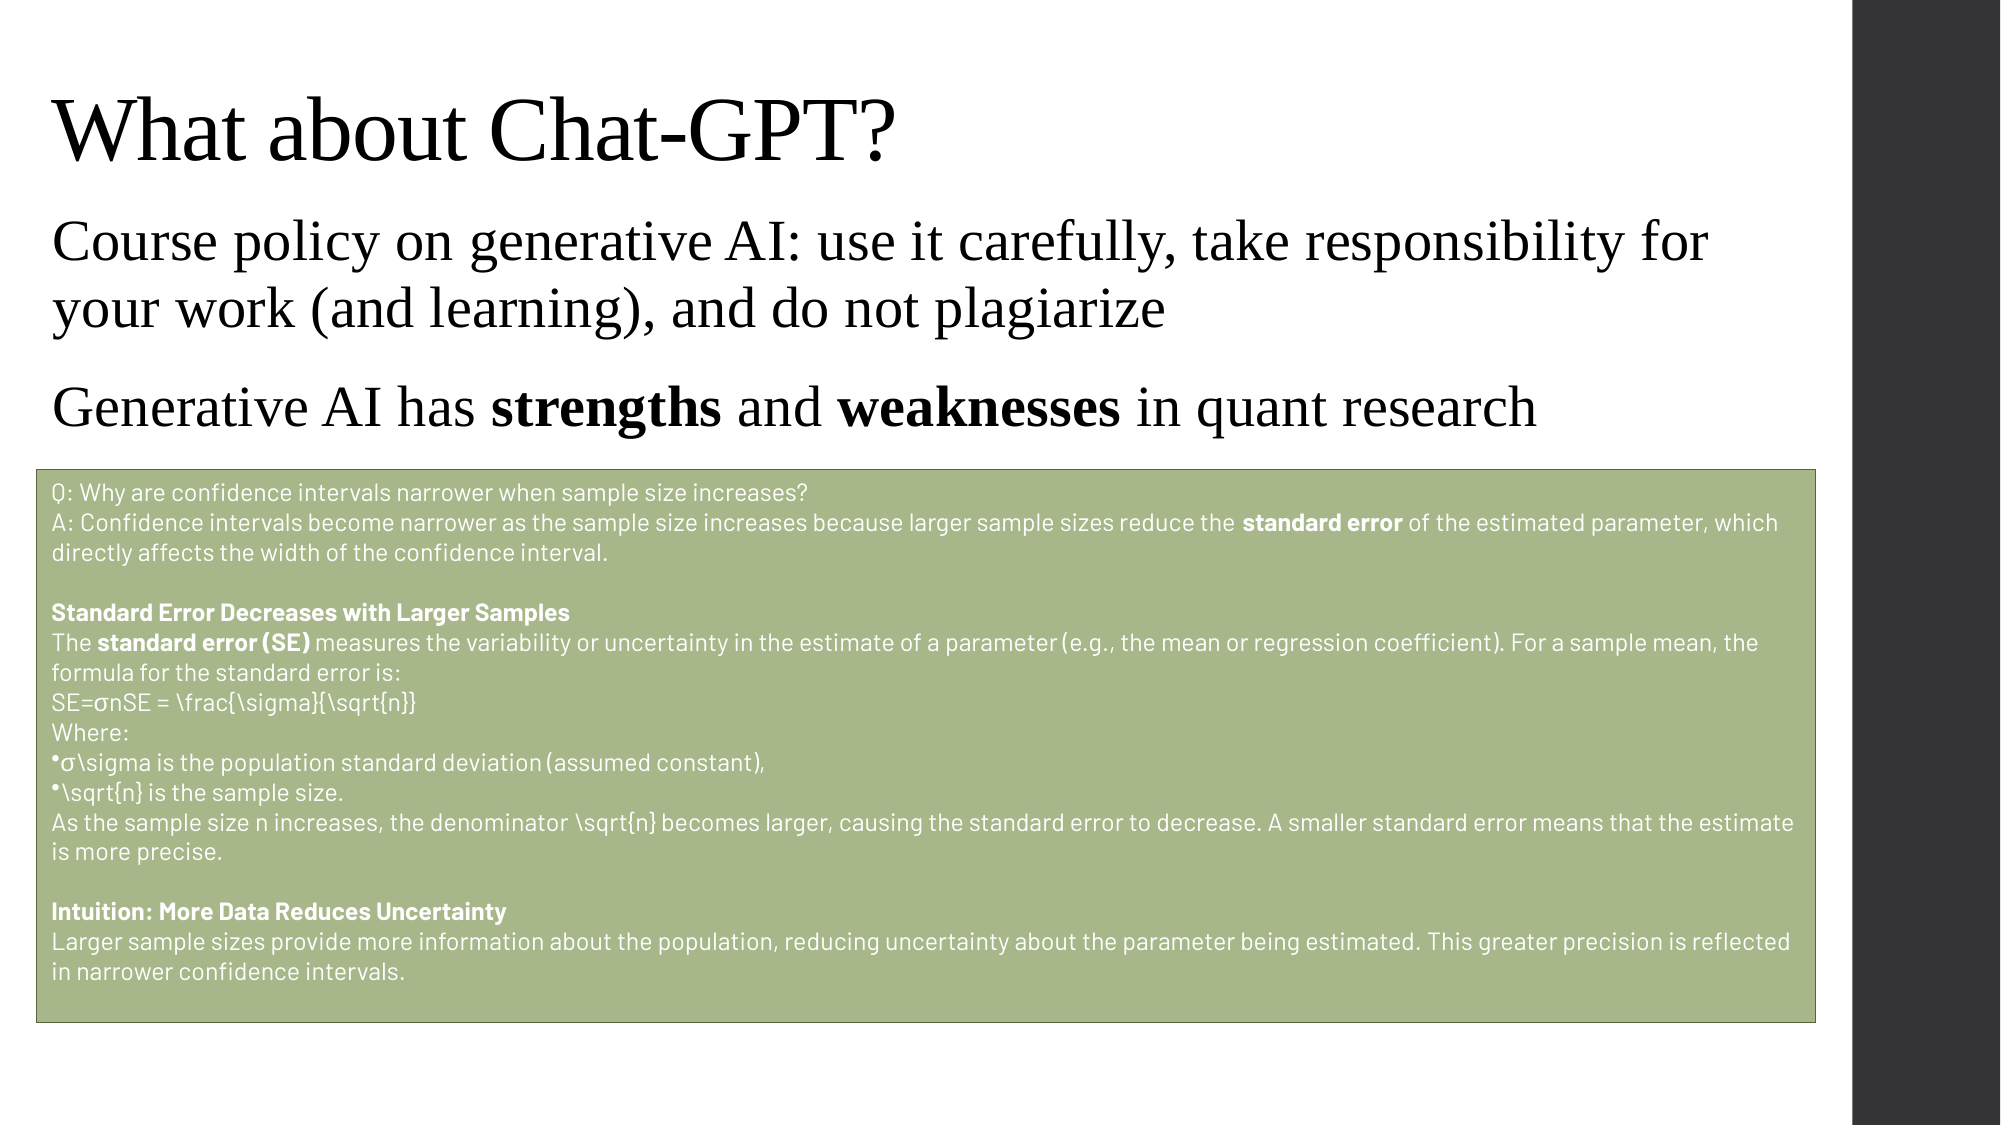

#
What about Chat-GPT?
Course policy on generative AI: use it carefully, take responsibility for your work (and learning), and do not plagiarize
Generative AI has strengths and weaknesses in quant research

Q: Why are confidence intervals narrower when sample size increases?
A: Confidence intervals become narrower as the sample size increases because larger sample sizes reduce the standard error of the estimated parameter, which directly affects the width of the confidence interval.

Standard Error Decreases with Larger Samples
The standard error (SE) measures the variability or uncertainty in the estimate of a parameter (e.g., the mean or regression coefficient). For a sample mean, the formula for the standard error is:
SE=σnSE = \frac{\sigma}{\sqrt{n}}
Where:
σ\sigma is the population standard deviation (assumed constant),
\sqrt{n} is the sample size.
As the sample size n increases, the denominator \sqrt{n} becomes larger, causing the standard error to decrease. A smaller standard error means that the estimate is more precise.

Intuition: More Data Reduces Uncertainty
Larger sample sizes provide more information about the population, reducing uncertainty about the parameter being estimated. This greater precision is reflected in narrower confidence intervals.